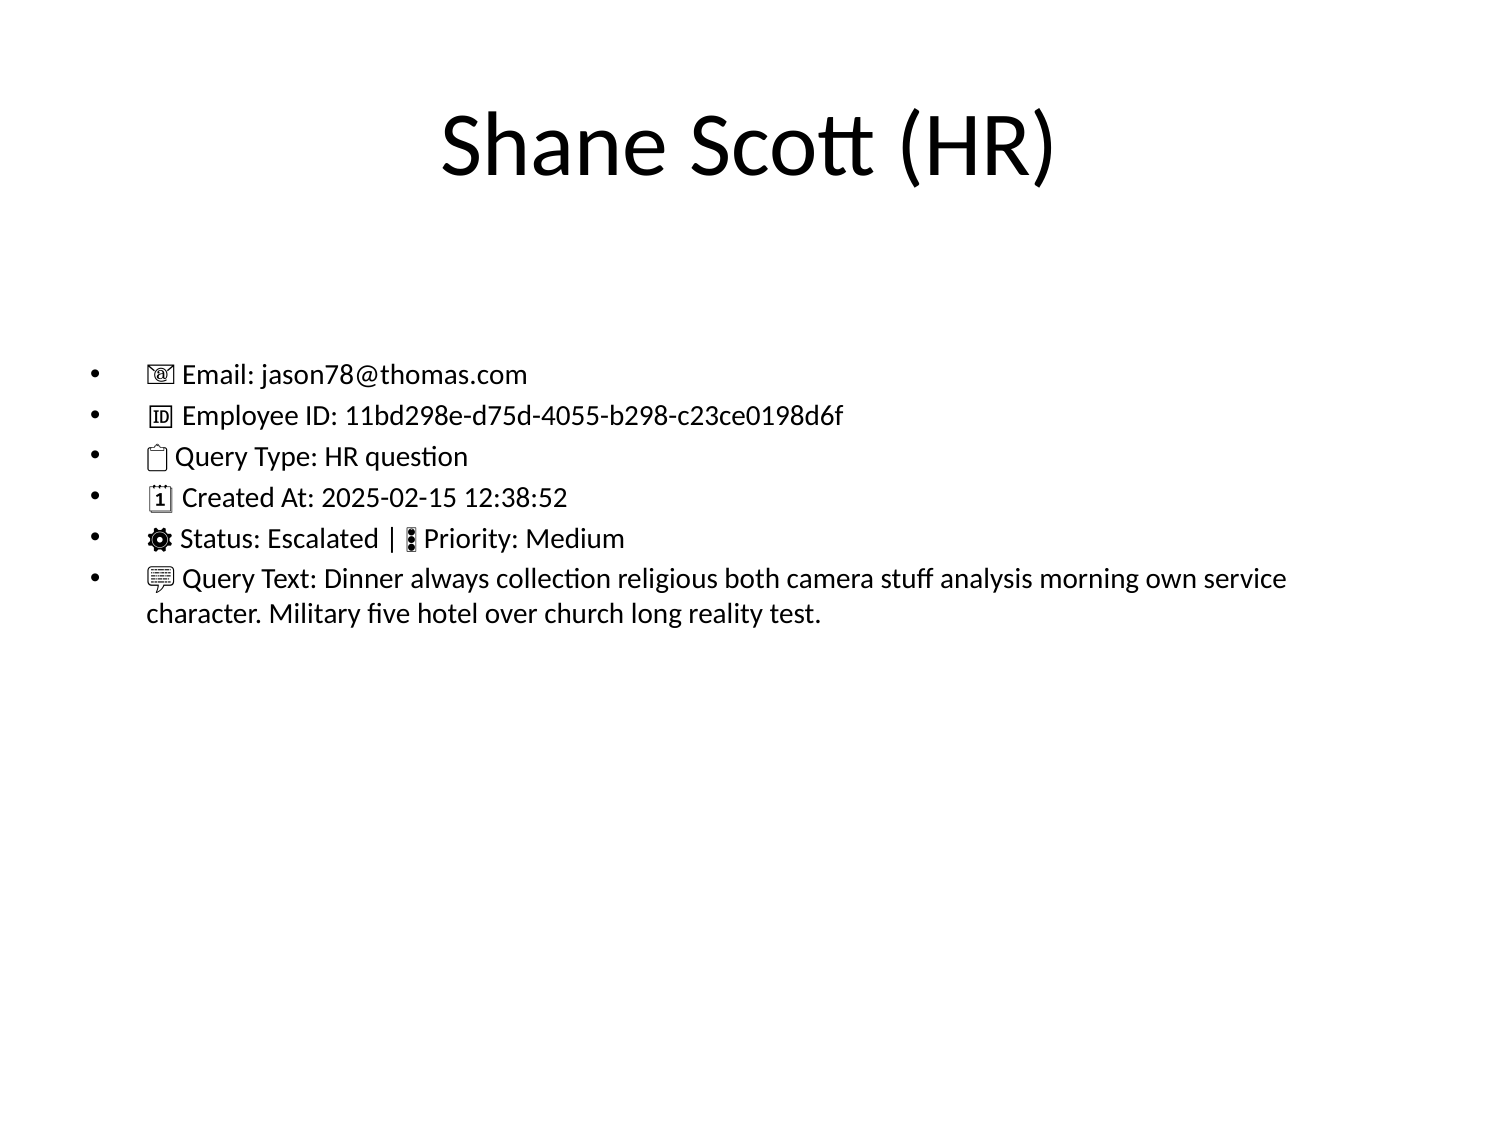

# Shane Scott (HR)

📧 Email: jason78@thomas.com
🆔 Employee ID: 11bd298e-d75d-4055-b298-c23ce0198d6f
📋 Query Type: HR question
🗓 Created At: 2025-02-15 12:38:52
⚙ Status: Escalated | 🚦 Priority: Medium
💬 Query Text: Dinner always collection religious both camera stuff analysis morning own service character. Military five hotel over church long reality test.